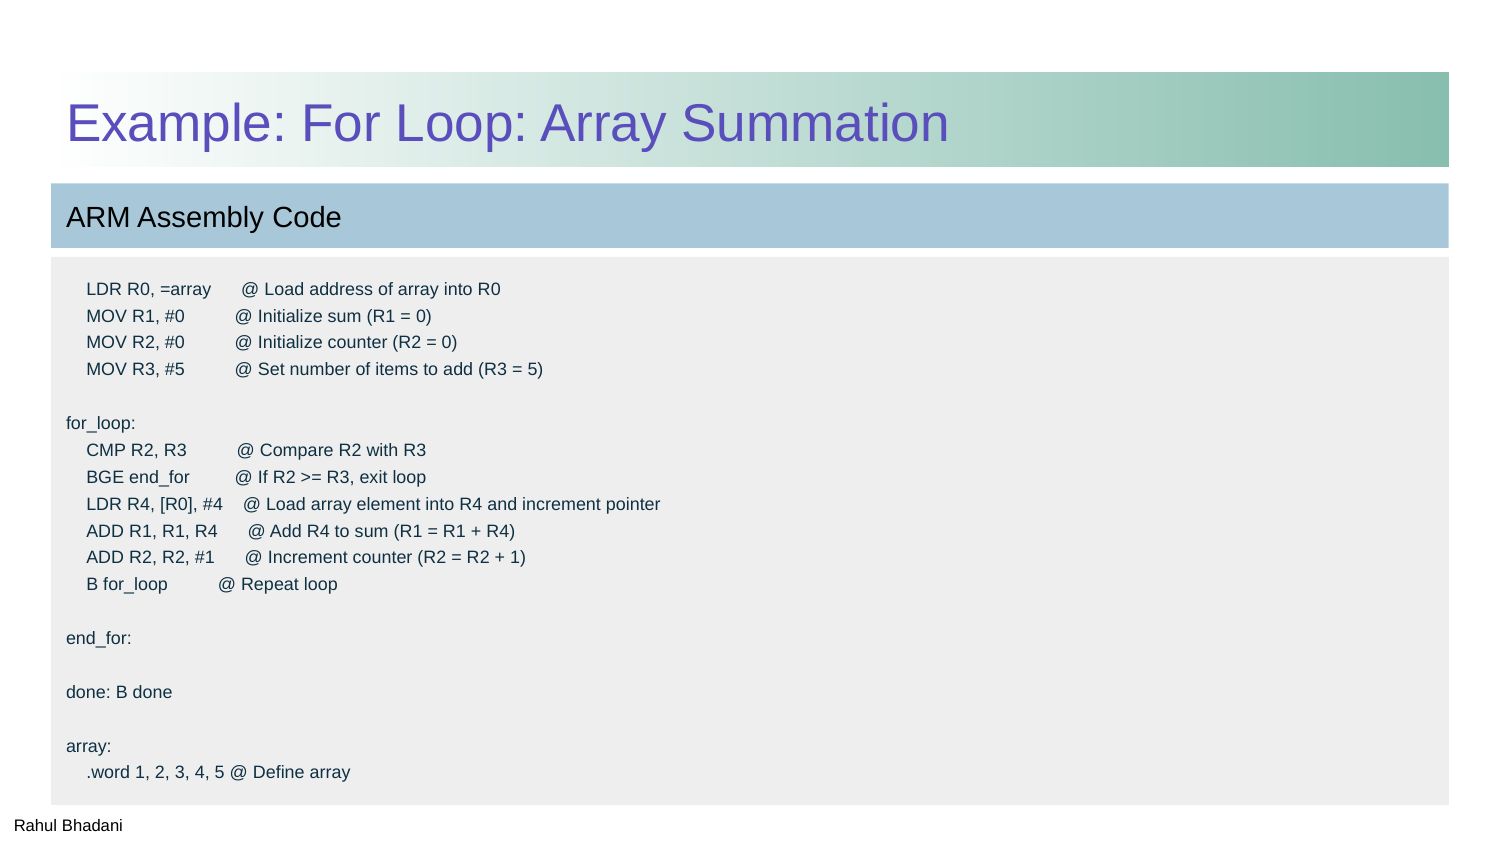

# Example: For Loop: Array Summation
    LDR R0, =array      @ Load address of array into R0
    MOV R1, #0          @ Initialize sum (R1 = 0)
    MOV R2, #0          @ Initialize counter (R2 = 0)
    MOV R3, #5          @ Set number of items to add (R3 = 5)

for_loop:
    CMP R2, R3          @ Compare R2 with R3
    BGE end_for         @ If R2 >= R3, exit loop
    LDR R4, [R0], #4    @ Load array element into R4 and increment pointer
    ADD R1, R1, R4      @ Add R4 to sum (R1 = R1 + R4)
    ADD R2, R2, #1      @ Increment counter (R2 = R2 + 1)
    B for_loop          @ Repeat loop

end_for:

done: B done

array:
    .word 1, 2, 3, 4, 5 @ Define array